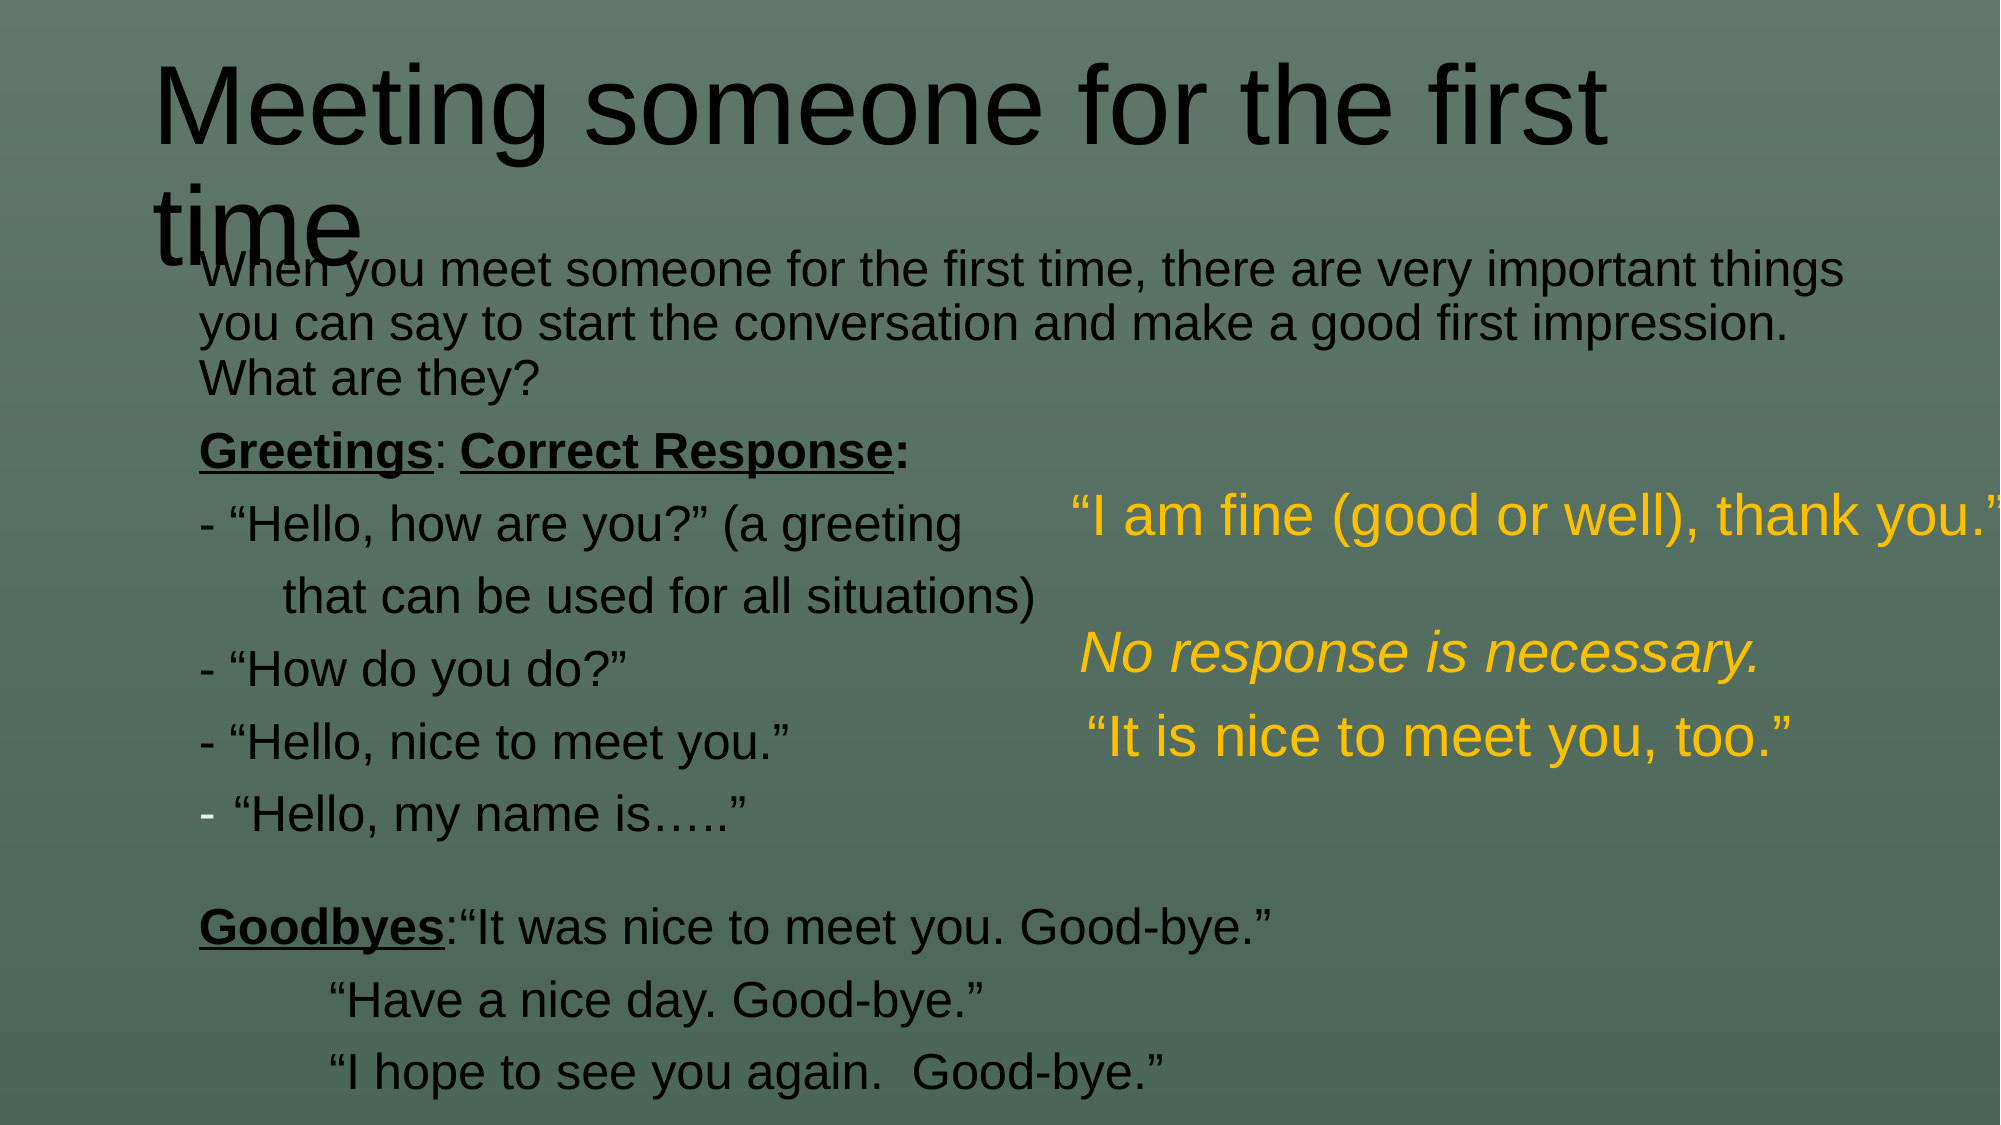

# Meeting someone for the first time
When you meet someone for the first time, there are very important things you can say to start the conversation and make a good first impression.  What are they?
Greetings:						Correct Response:
- “Hello, how are you?” (a greeting
      that can be used for all situations)
- “How do you do?”
- “Hello, nice to meet you.”
“Hello, my name is…..”

Goodbyes:	“It was nice to meet you. Good-bye.”
		“Have a nice day. Good-bye.”
		“I hope to see you again.  Good-bye.”
“I am fine (good or well), thank you.”
No response is necessary.
“It is nice to meet you, too.”